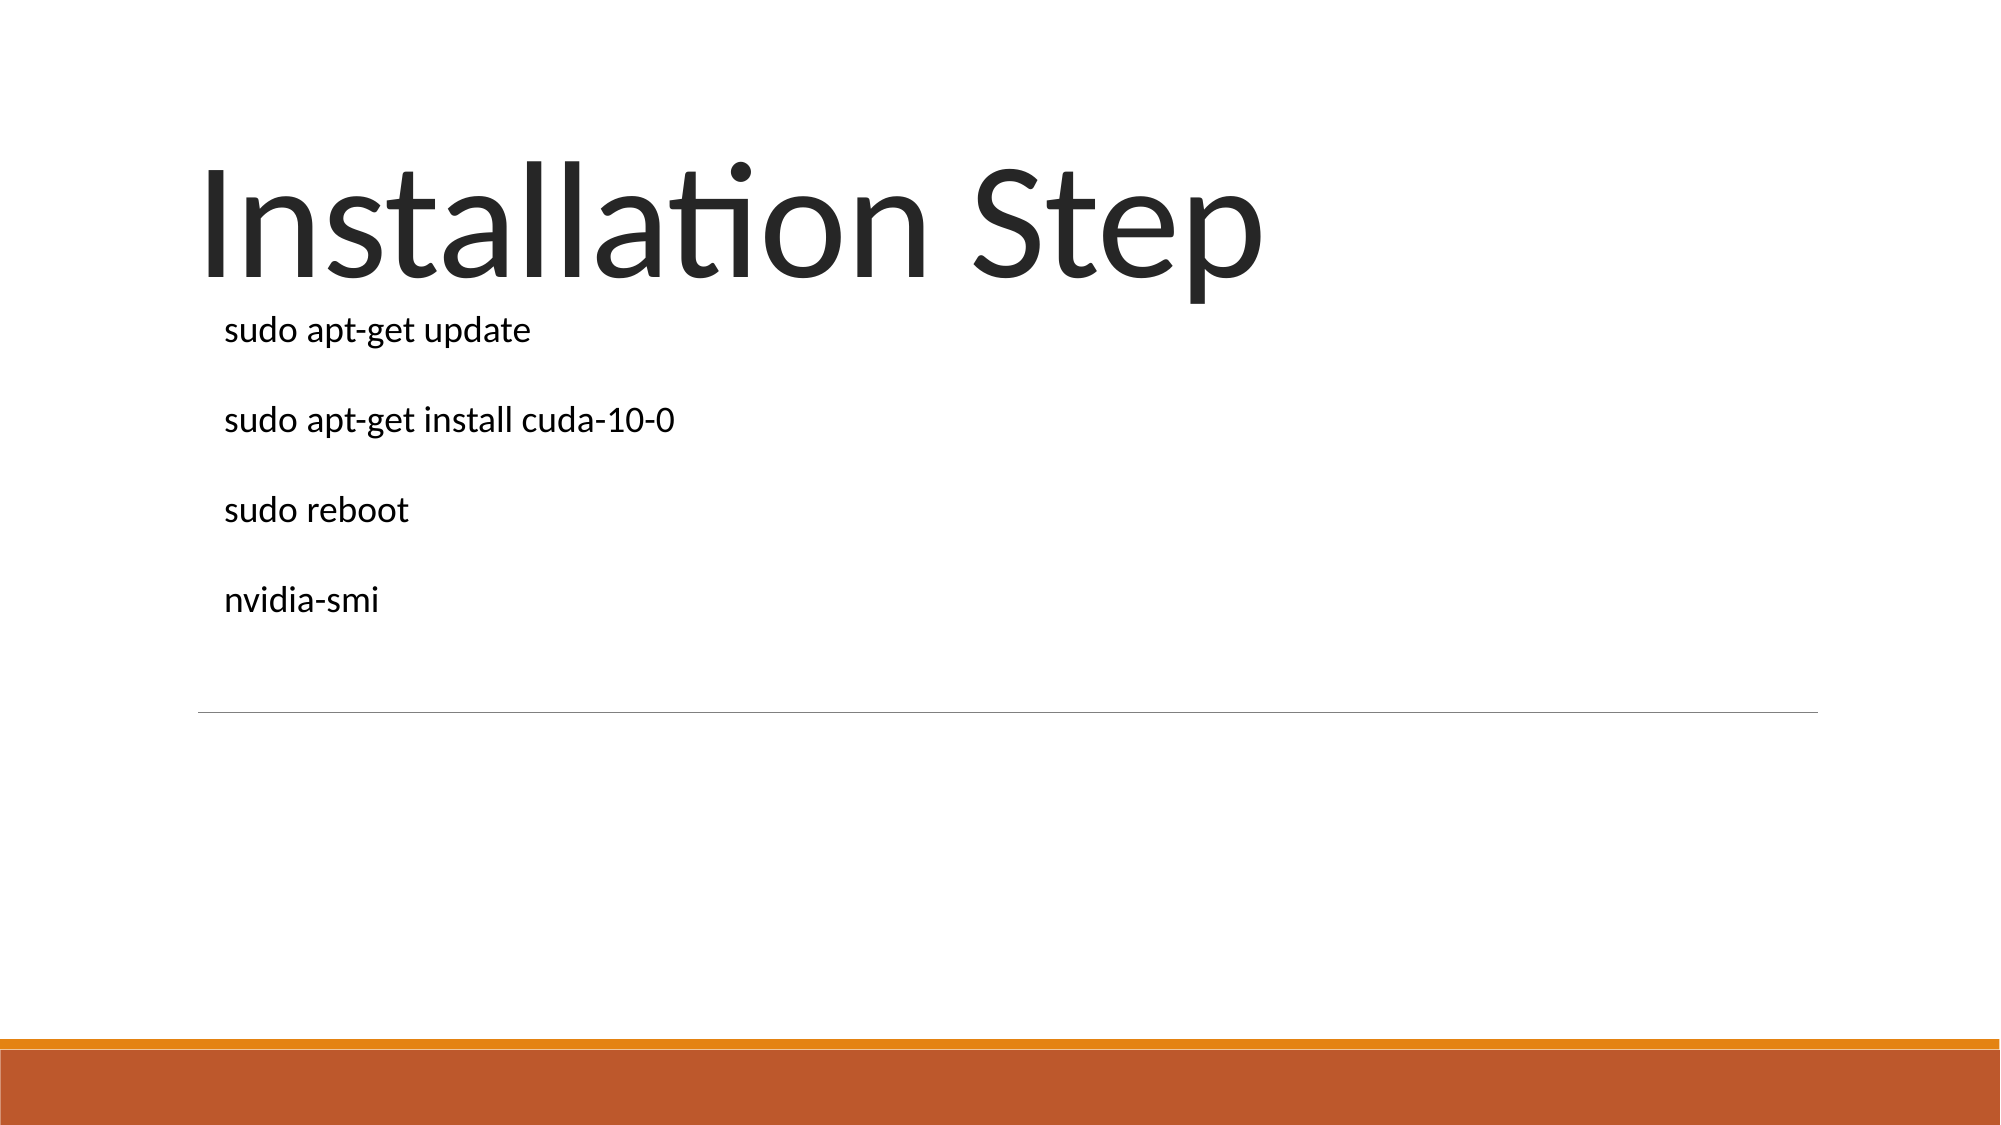

# Installation Step
sudo apt-get update

sudo apt-get install cuda-10-0

sudo reboot

nvidia-smi